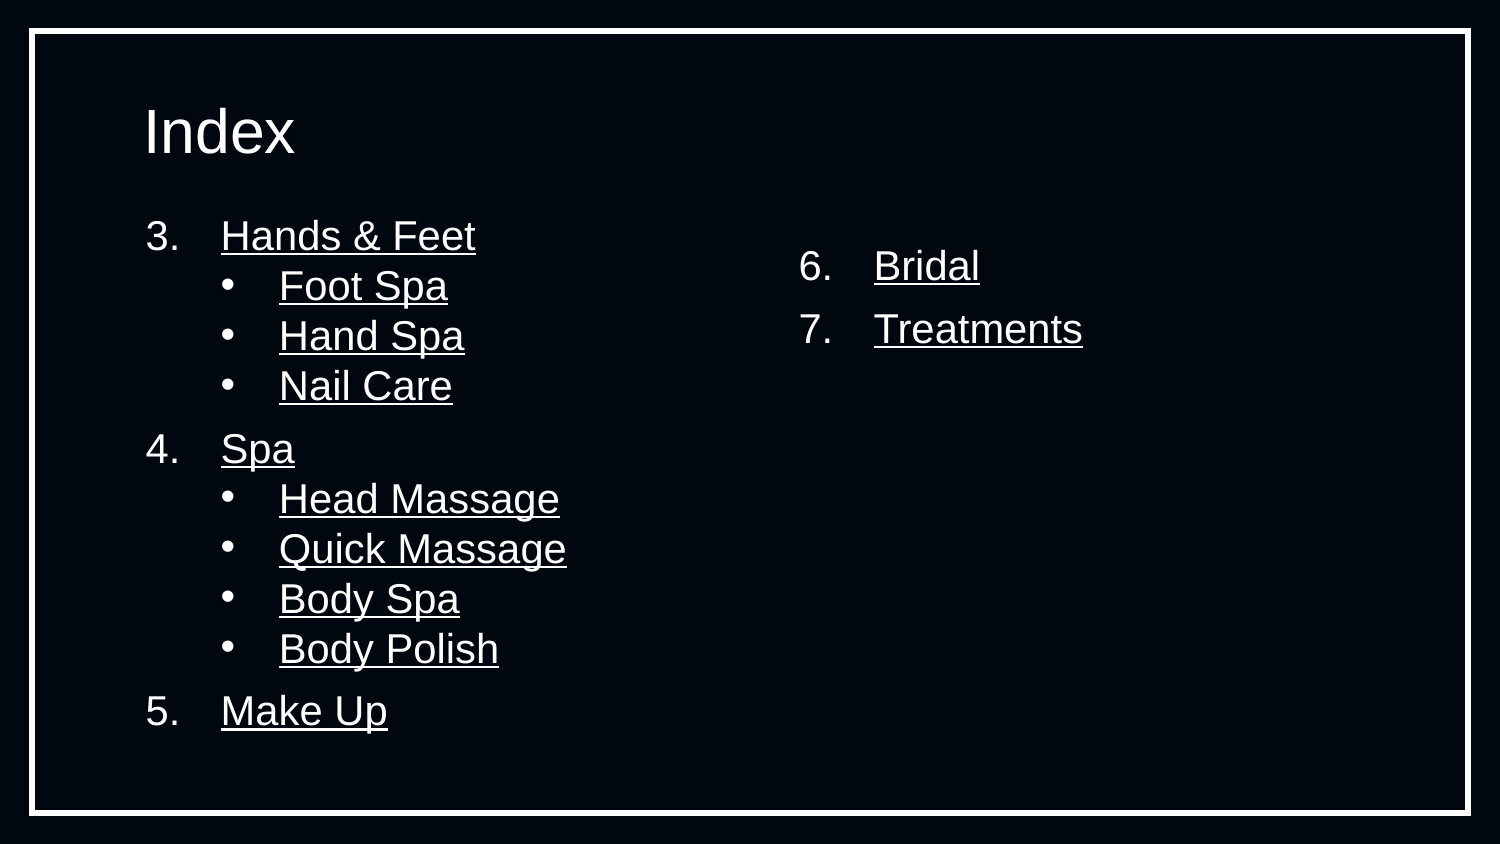

# Index
Hands & Feet
Foot Spa
Hand Spa
Nail Care
Spa
Head Massage
Quick Massage
Body Spa
Body Polish
Make Up

Bridal
Treatments